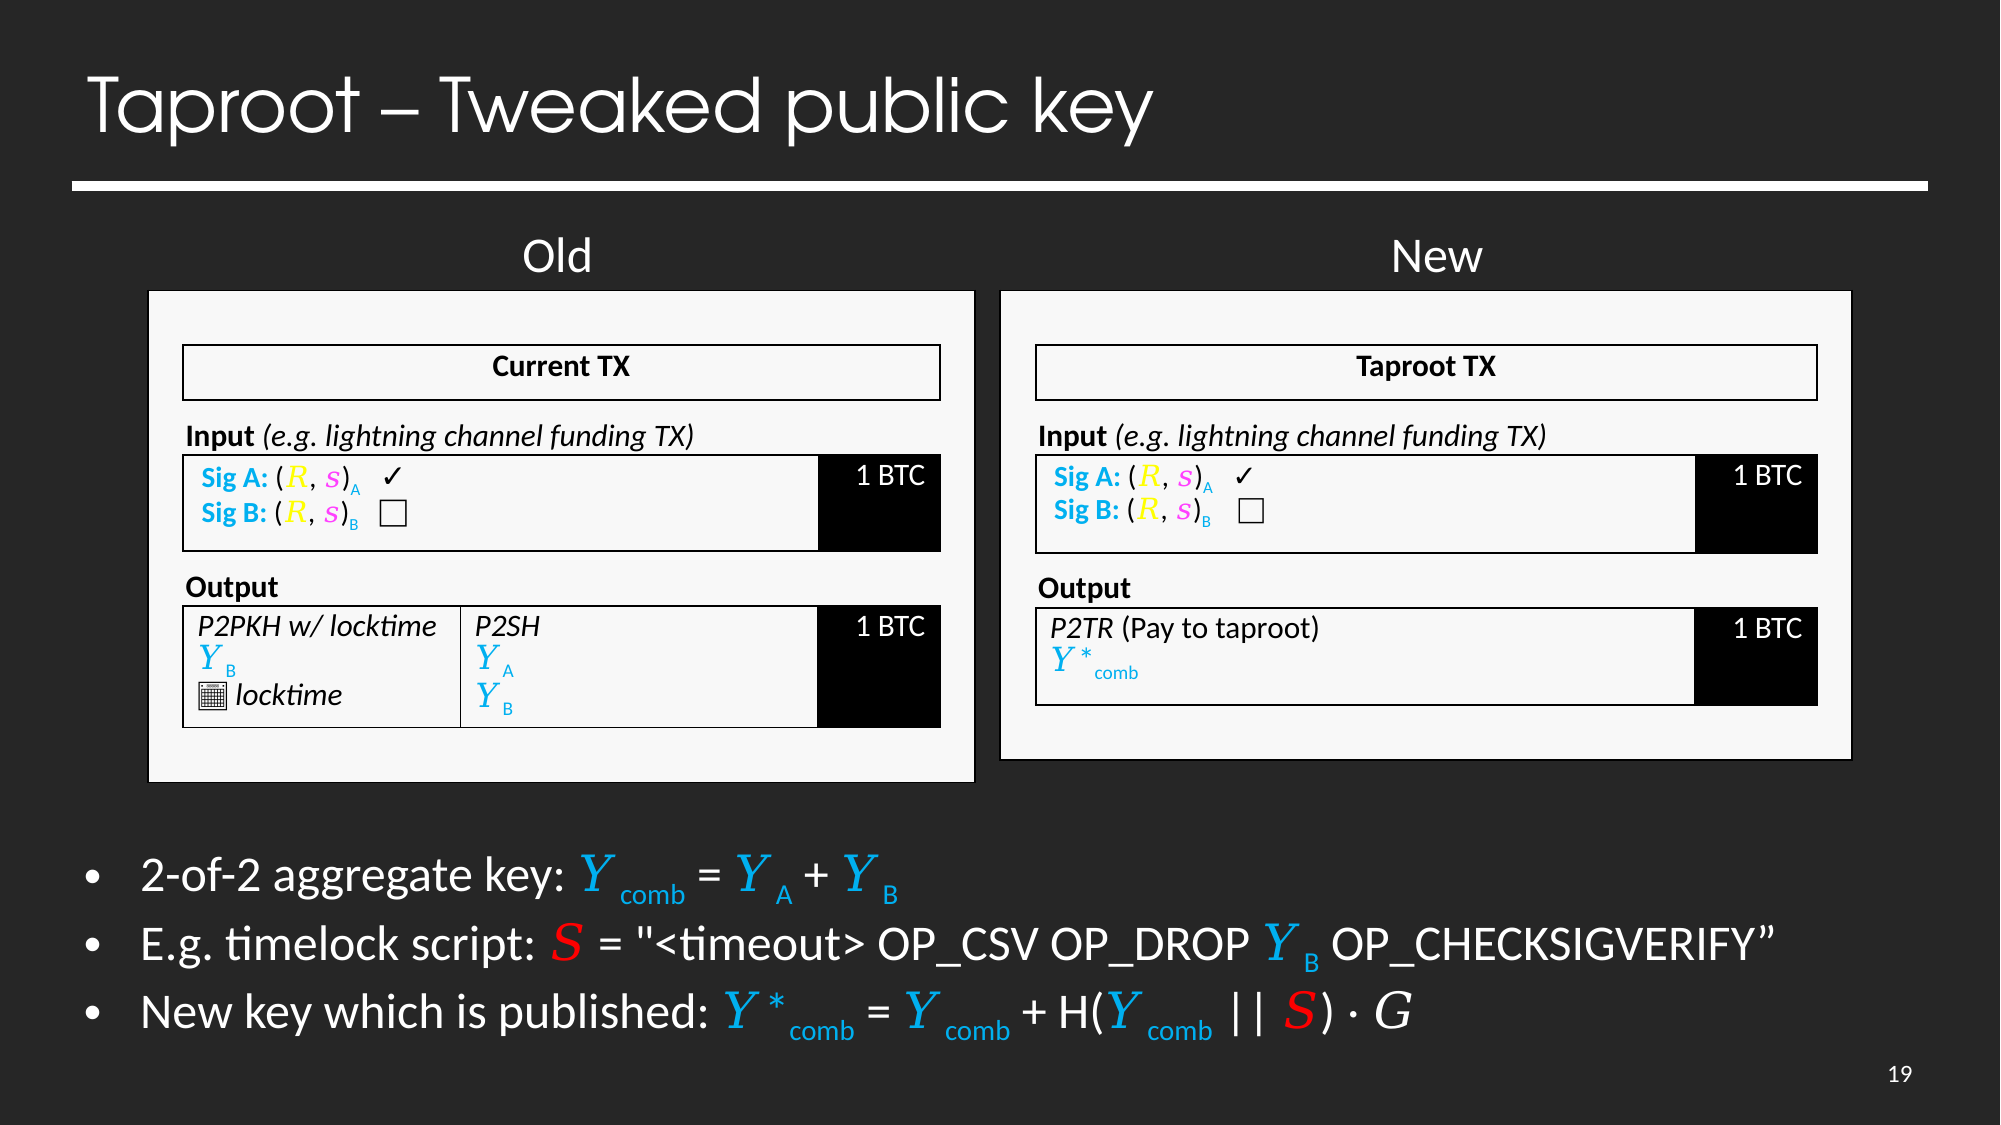

# Taproot – Tweaked public key
New
Old
|  |  |  |  |  |  |
| --- | --- | --- | --- | --- | --- |
|  | Current TX | Commitment TX |  |  |  |
|  | Input (e.g. lightning channel funding TX) |  |  |  |  |
|  | Sig A: (𝑅, 𝑠)A ✓ Sig B: (𝑅, 𝑠)B ⬜ |  |  | 1 BTC |  |
|  | Output |  |  |  |  |
|  | P2PKH w/ locktime 𝑌B 📅 locktime | P2SH 𝑌A 𝑌B |  | 1 BTC |  |
|  |  |  |  |  |  |
|  |  |  |  |  |  |
| --- | --- | --- | --- | --- | --- |
|  | Taproot TX | Commitment TX |  |  |  |
|  | Input (e.g. lightning channel funding TX) |  |  |  |  |
|  | Sig A: (𝑅, 𝑠)A ✓ Sig B: (𝑅, 𝑠)B ⬜ |  |  | 1 BTC |  |
|  | Output |  |  |  |  |
|  | P2TR (Pay to taproot) 𝑌\*comb |  |  | 1 BTC |  |
|  |  |  |  |  |  |
2-of-2 aggregate key: 𝑌comb = 𝑌A + 𝑌B
E.g. timelock script: 𝑆 = "<timeout> OP_CSV OP_DROP 𝑌B OP_CHECKSIGVERIFY”
New key which is published: 𝑌*comb = 𝑌comb + H(𝑌comb || 𝑆) ⋅ 𝐺
19